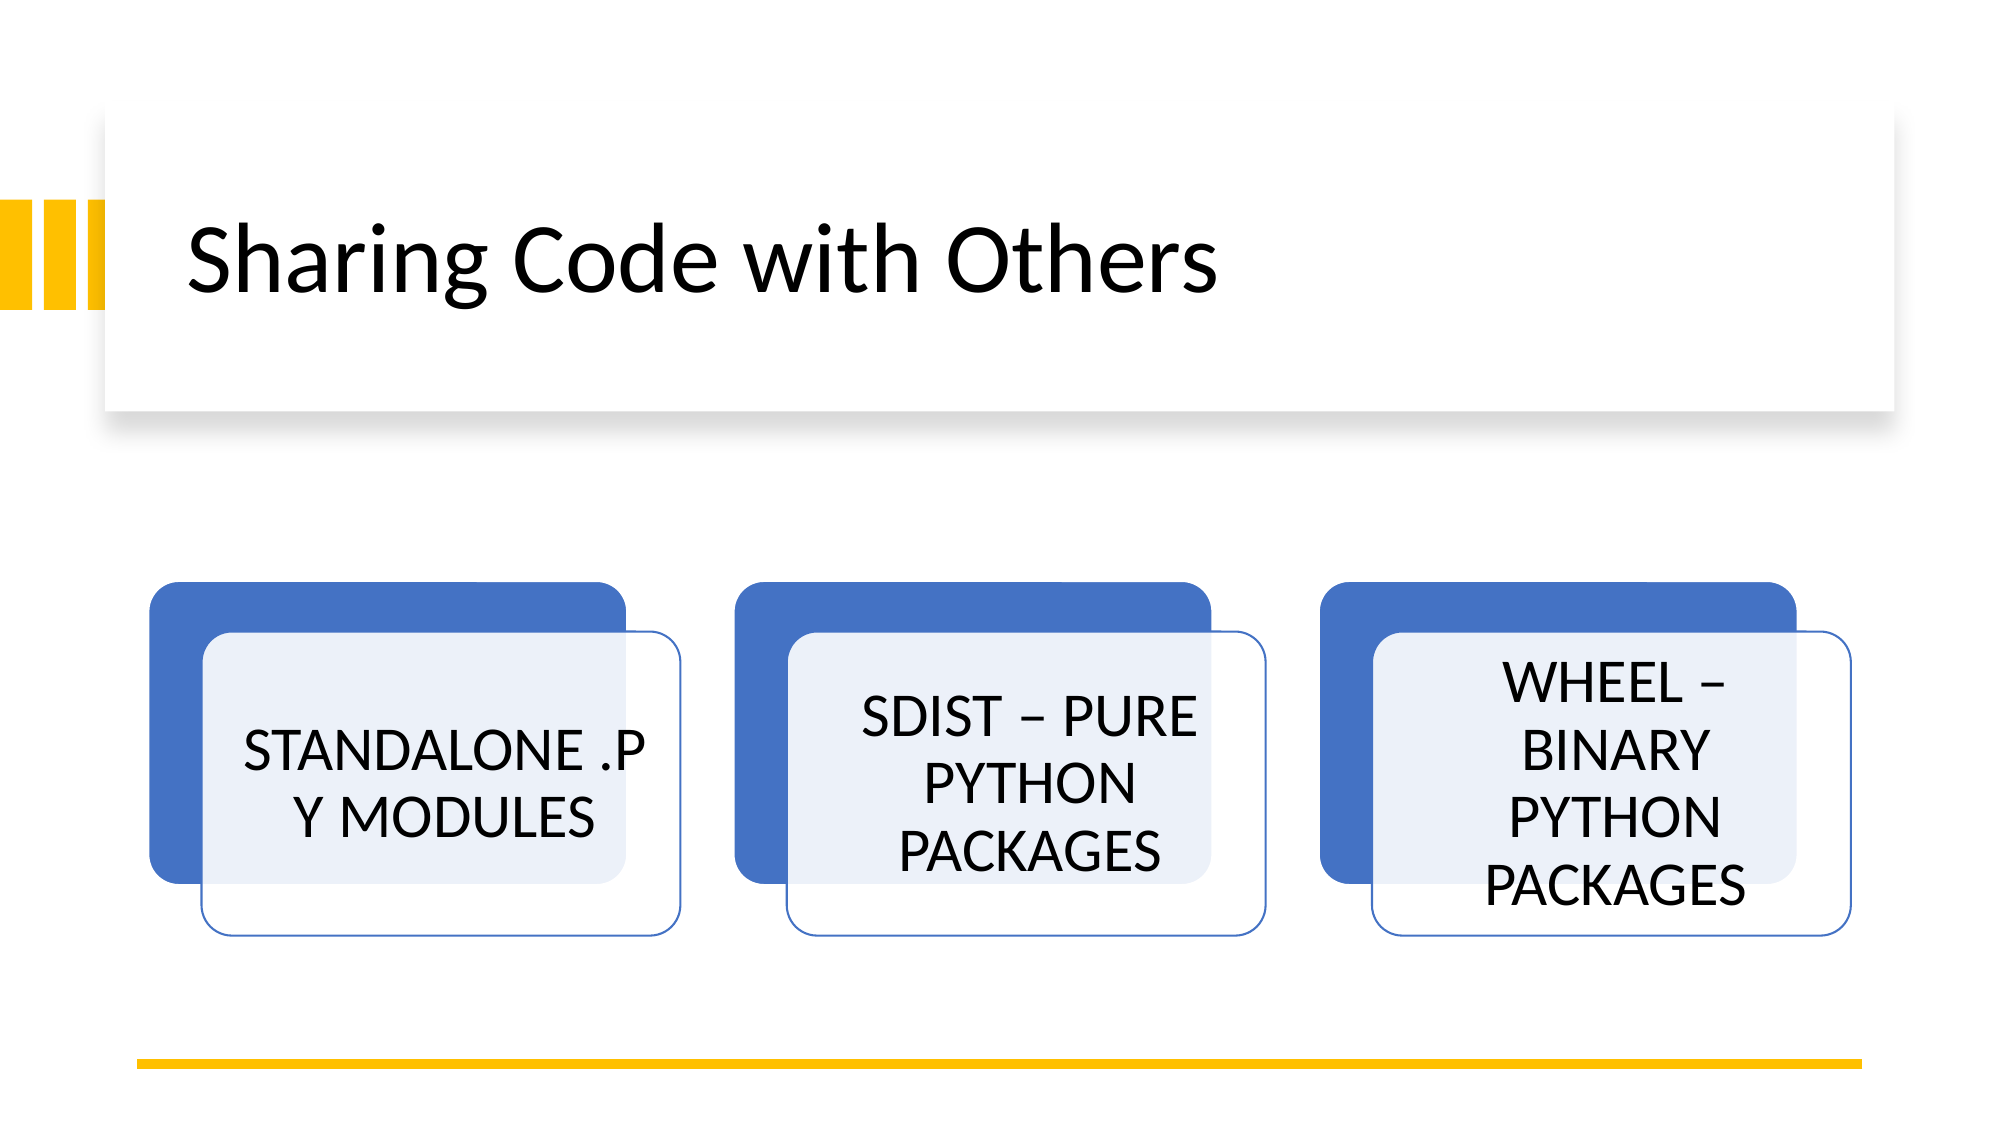

# Sharing Code with Others

Standalone .py modules
sdist – Pure python Packages
Wheel – BINARY Python Packages